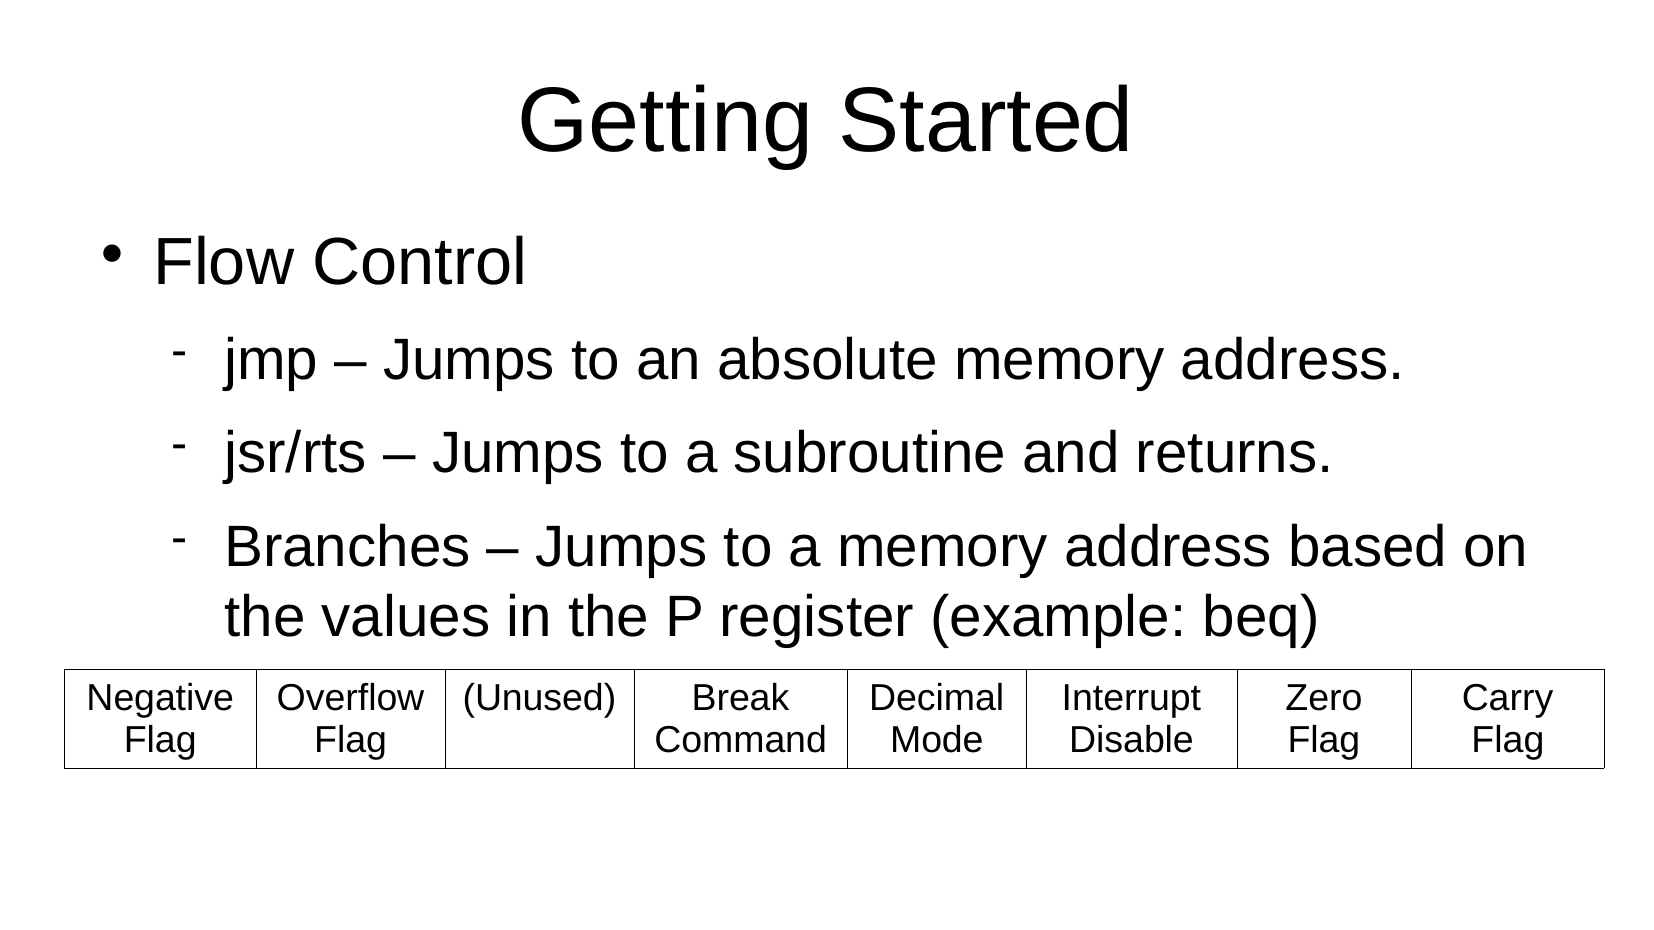

Getting Started
Flow Control
jmp – Jumps to an absolute memory address.
jsr/rts – Jumps to a subroutine and returns.
Branches – Jumps to a memory address based on the values in the P register (example: beq)
| Negative Flag | Overflow Flag | (Unused) | Break Command | Decimal Mode | Interrupt Disable | Zero Flag | Carry Flag |
| --- | --- | --- | --- | --- | --- | --- | --- |